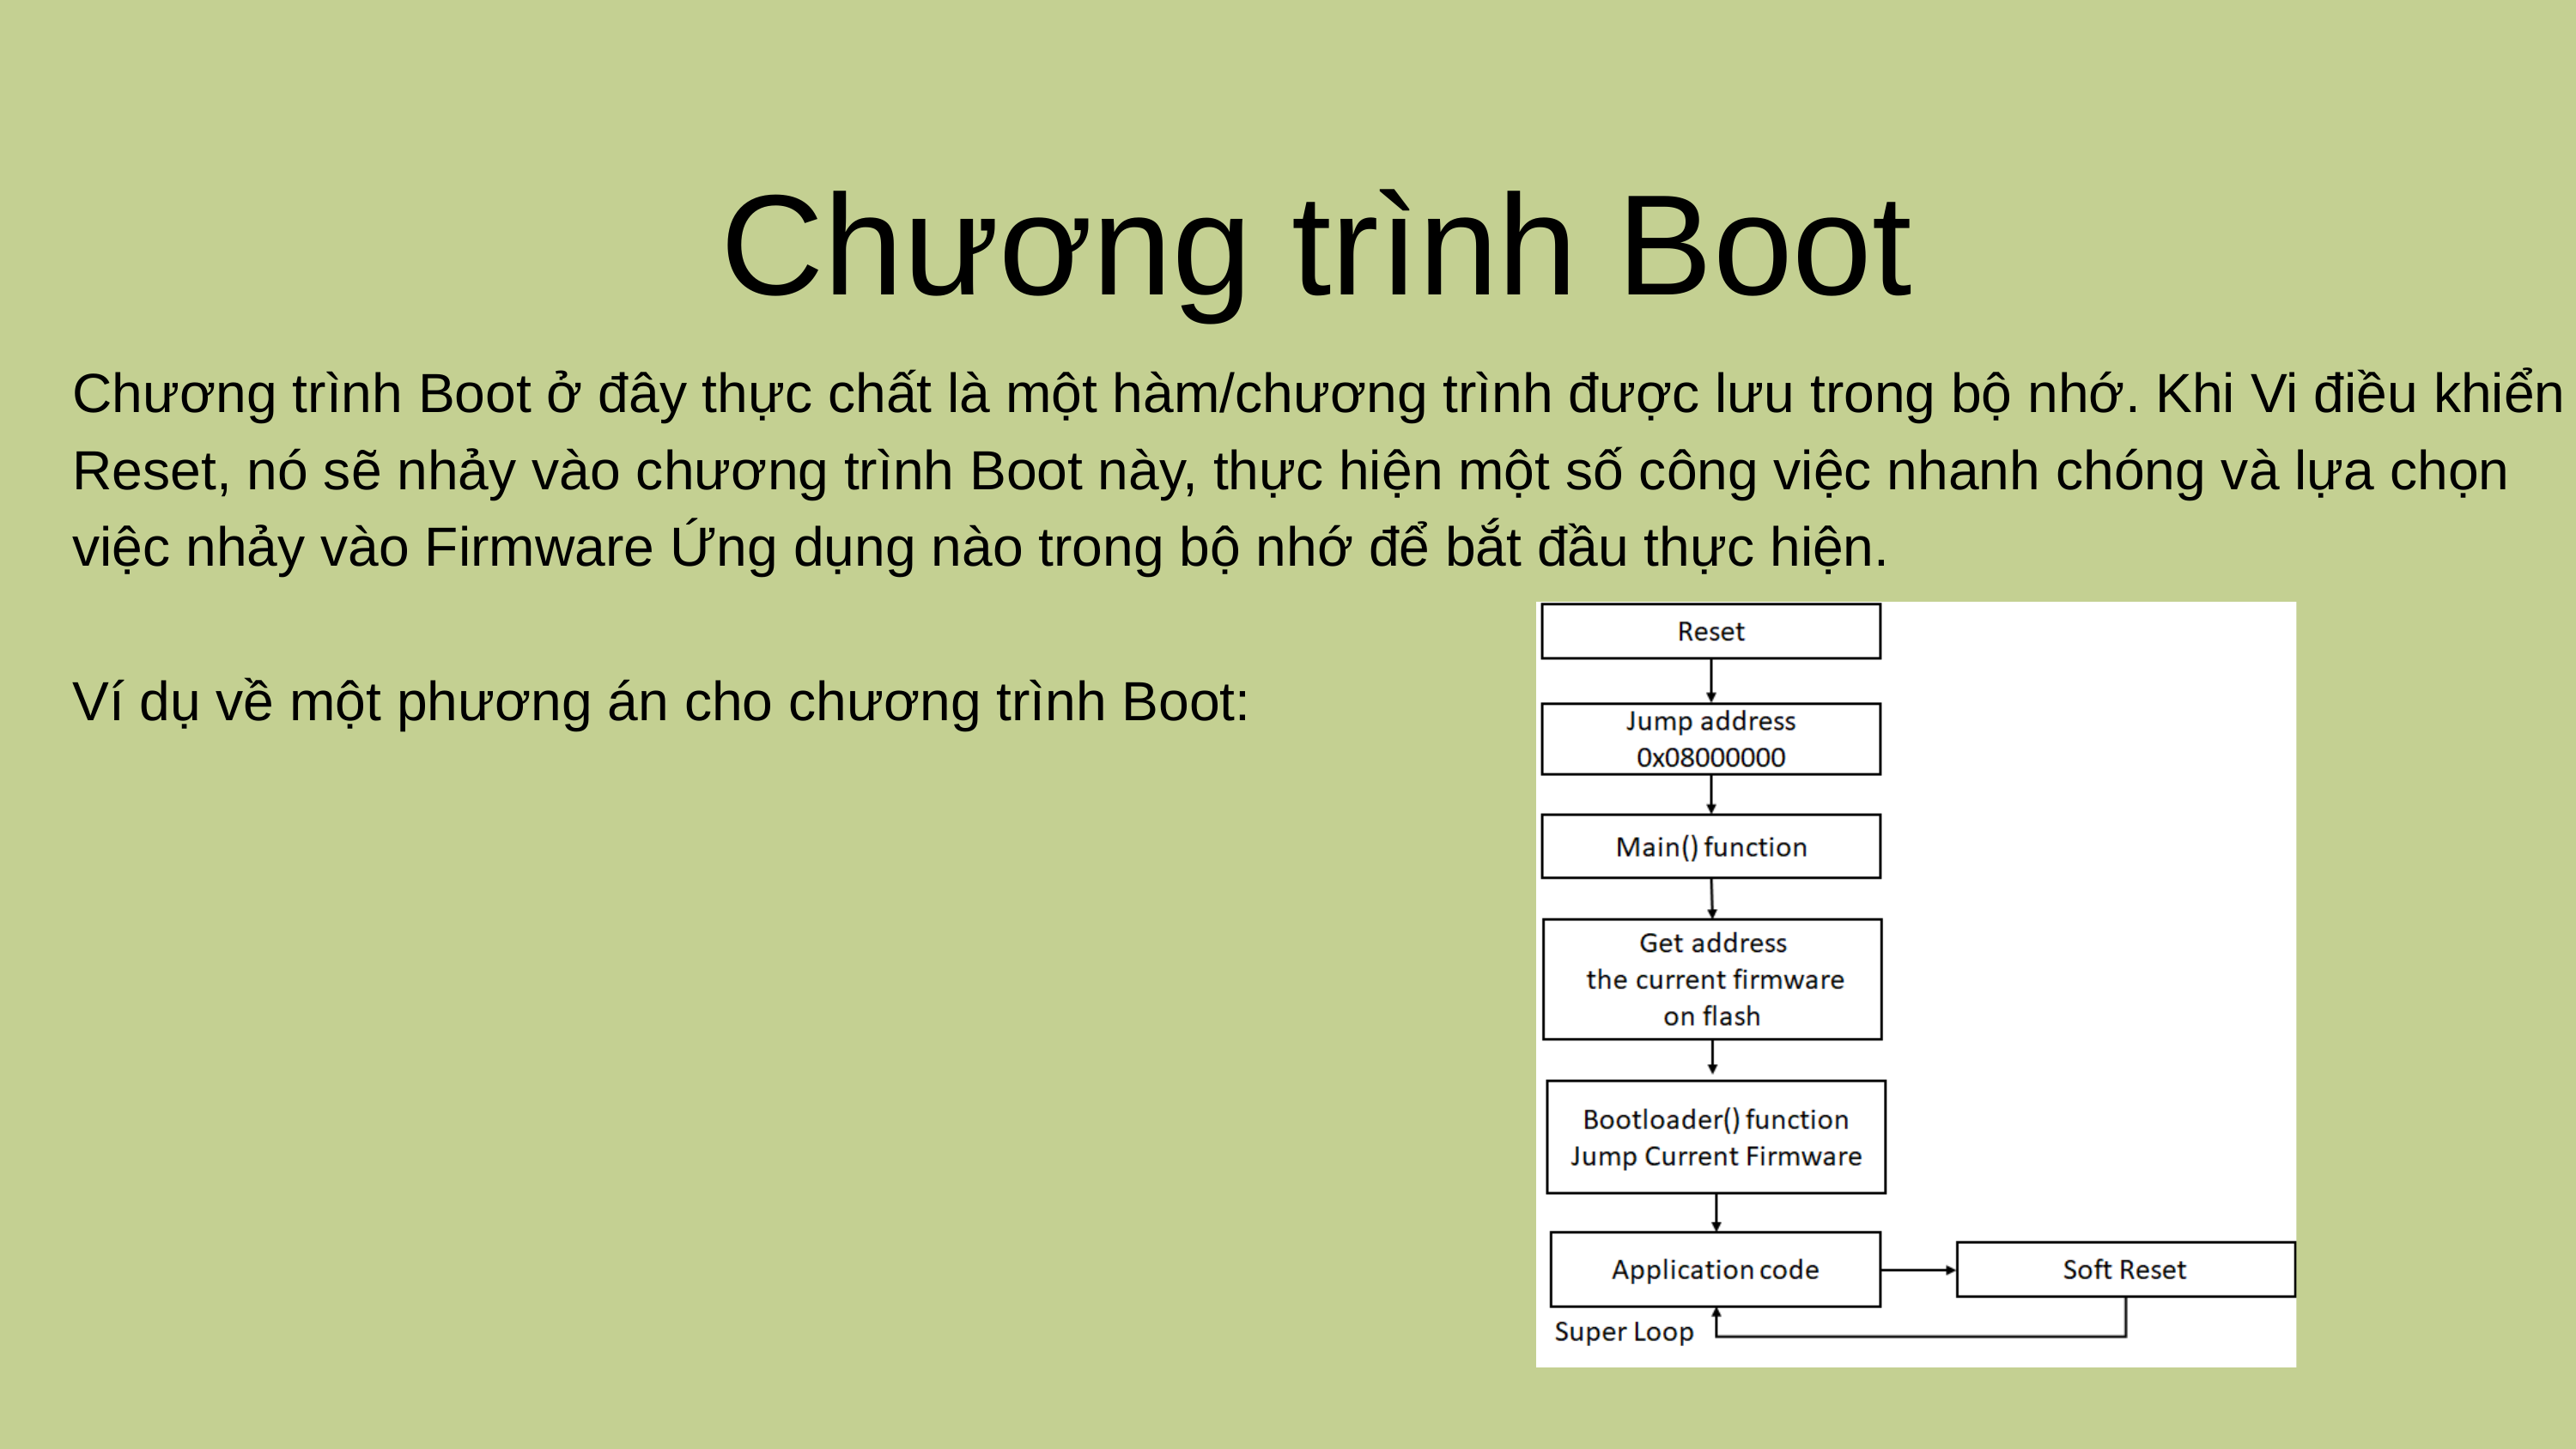

Chương trình Boot
Chương trình Boot ở đây thực chất là một hàm/chương trình được lưu trong bộ nhớ. Khi Vi điều khiển Reset, nó sẽ nhảy vào chương trình Boot này, thực hiện một số công việc nhanh chóng và lựa chọn việc nhảy vào Firmware Ứng dụng nào trong bộ nhớ để bắt đầu thực hiện.

Ví dụ về một phương án cho chương trình Boot: